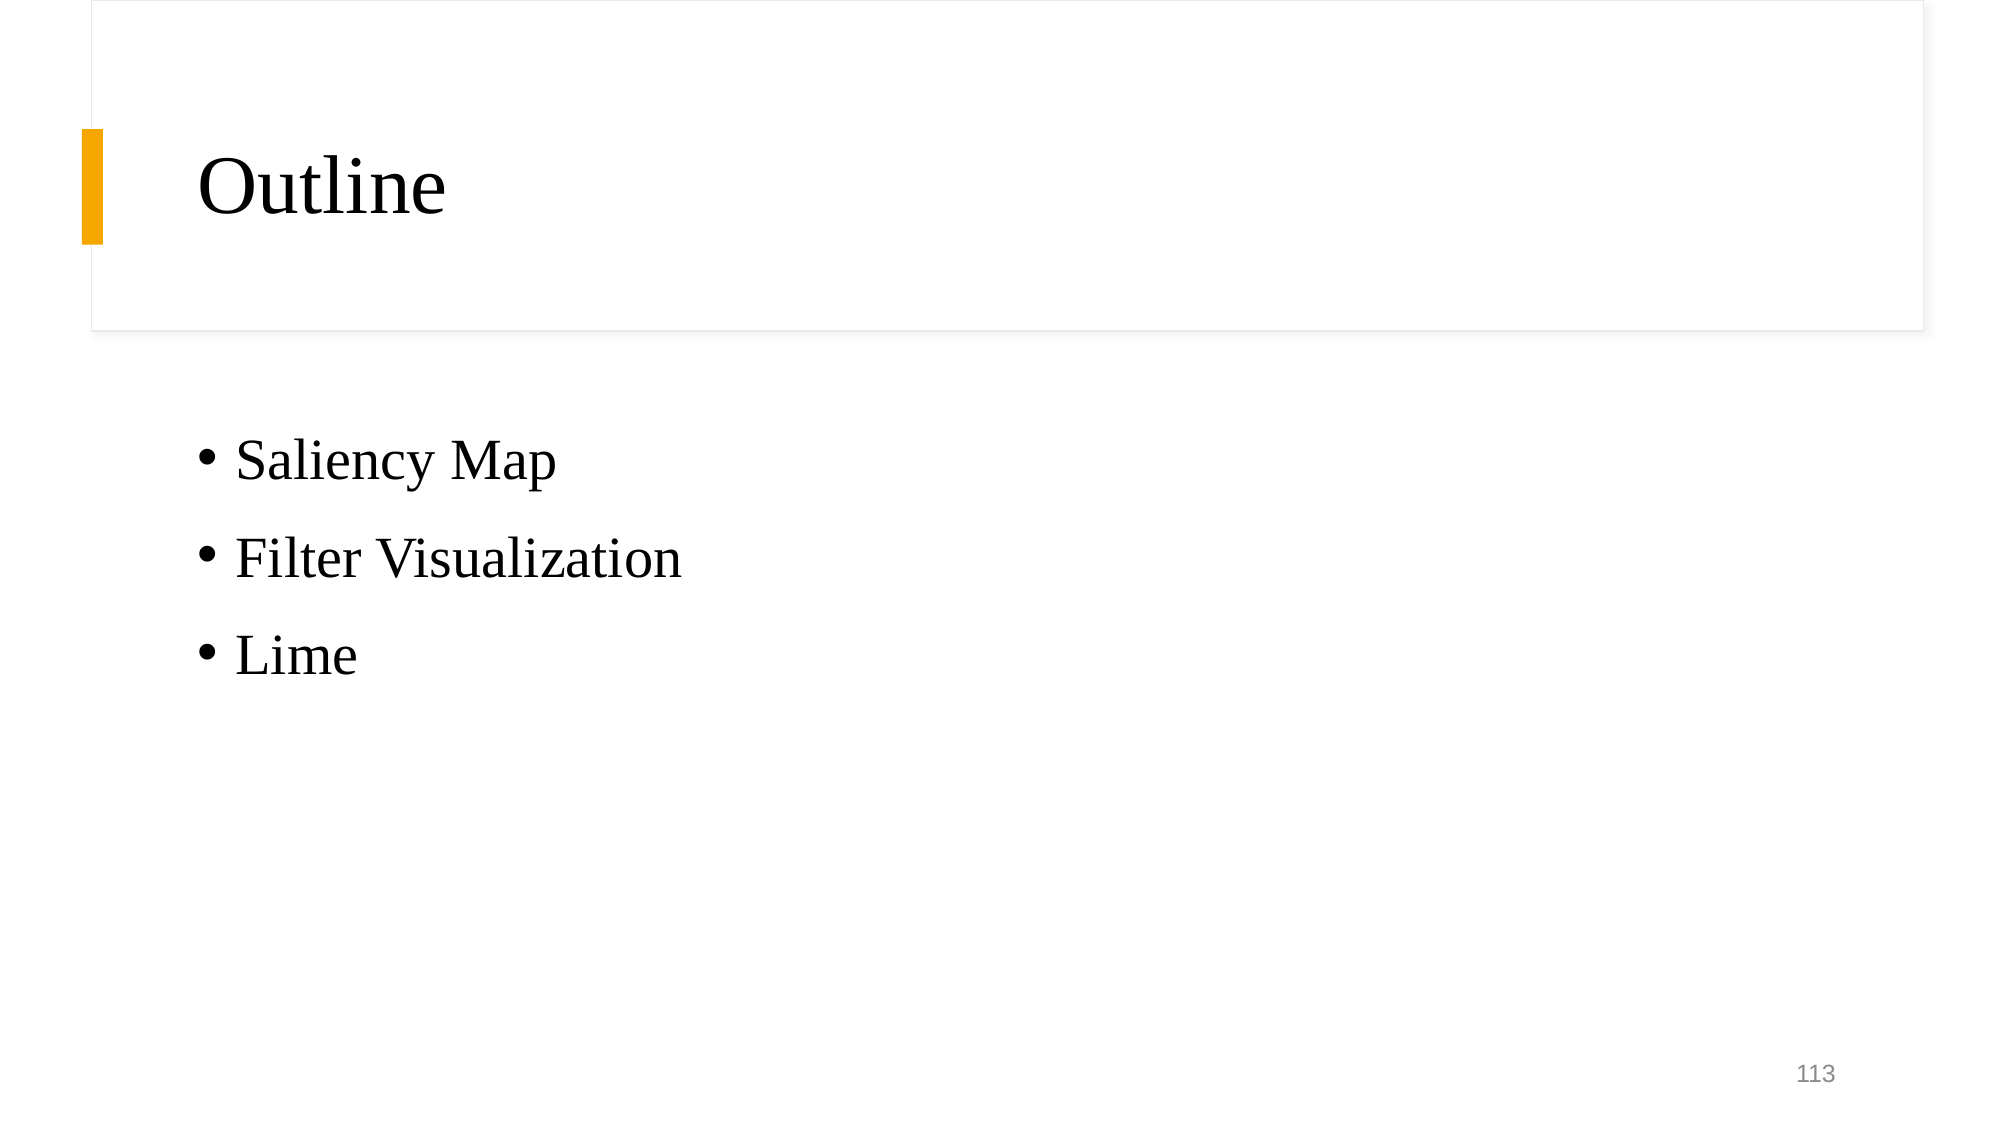

# Outline
Saliency Map
Filter Visualization
Lime
113